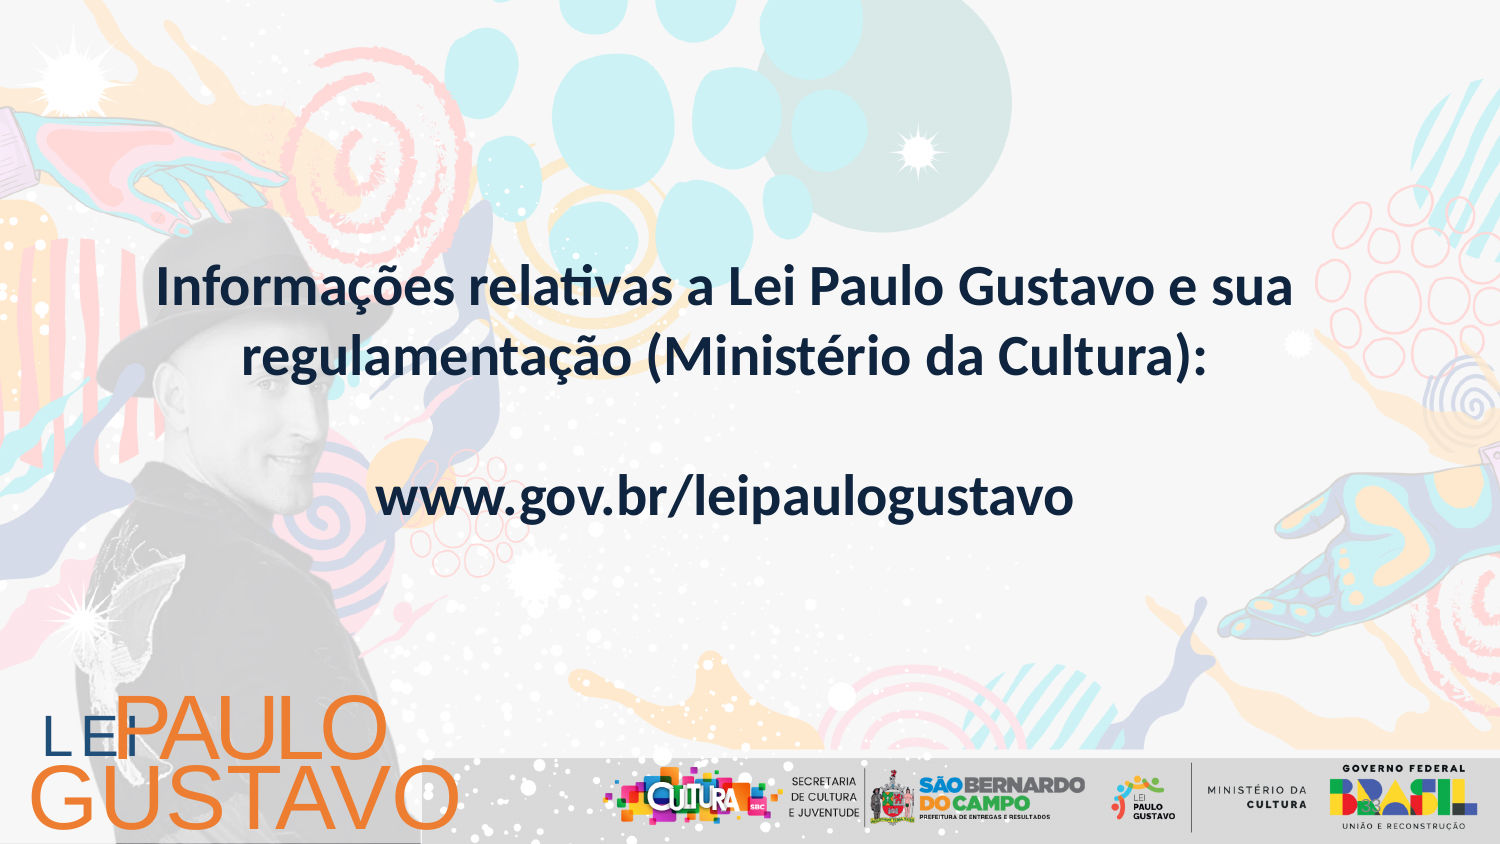

Informações relativas a Lei Paulo Gustavo e sua regulamentação (Ministério da Cultura):

www.gov.br/leipaulogustavo
PAULO
LEI
GUSTAVO
33